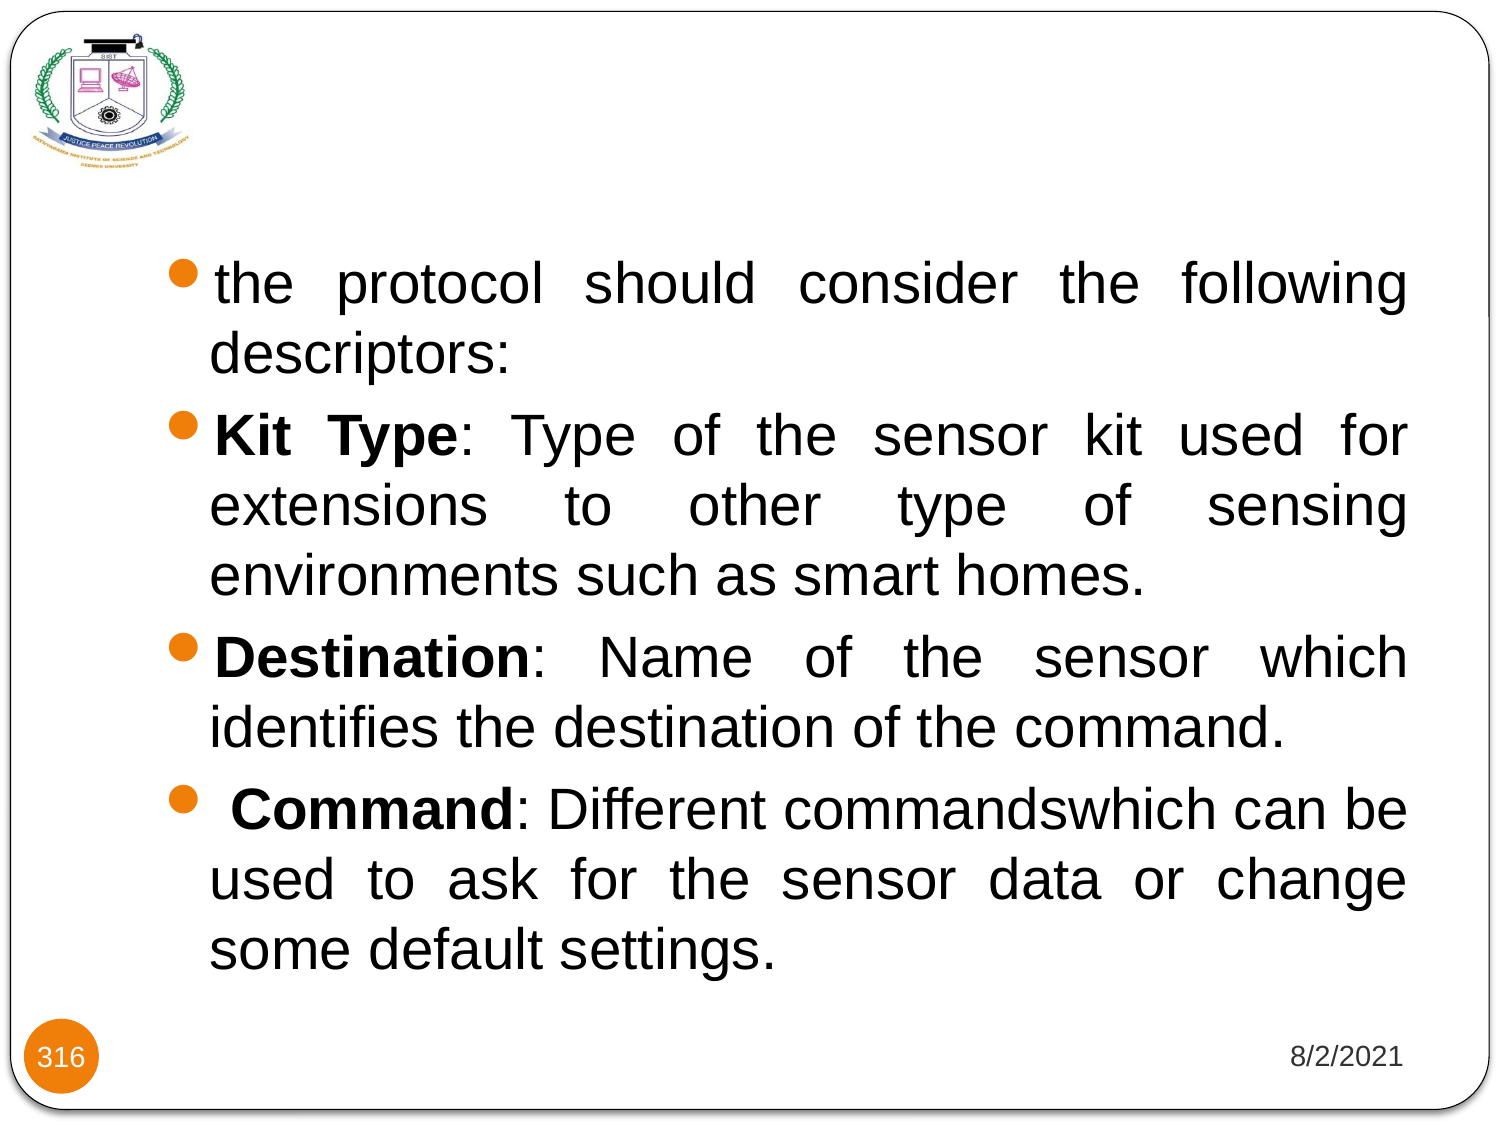

the protocol should consider the following descriptors:
Kit Type: Type of the sensor kit used for extensions to other type of sensing environments such as smart homes.
Destination: Name of the sensor which identifies the destination of the command.
 Command: Different commandswhich can be used to ask for the sensor data or change some default settings.
8/2/2021
316